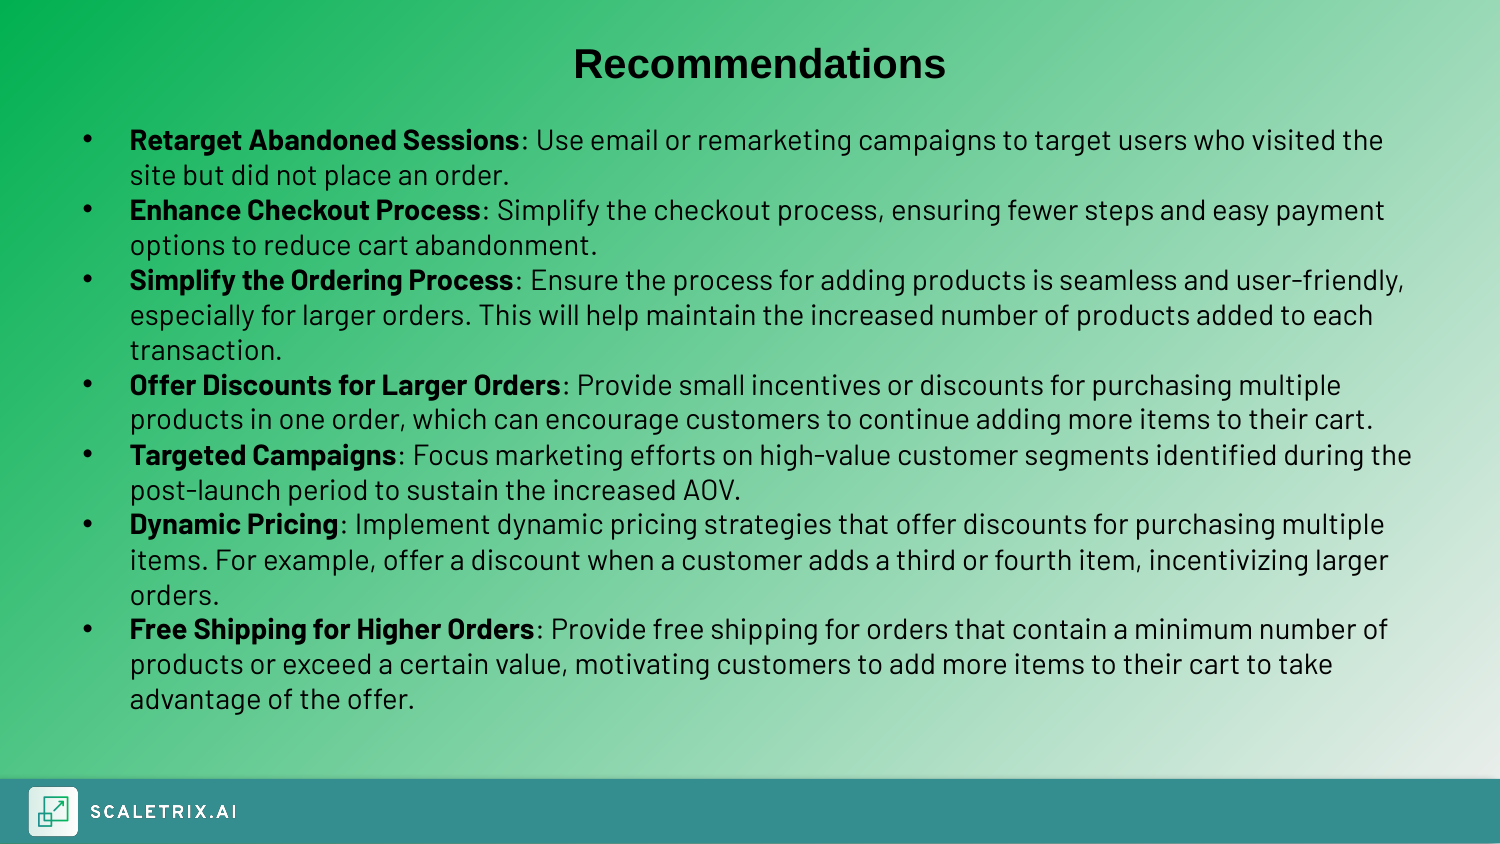

Recommendations
Retarget Abandoned Sessions: Use email or remarketing campaigns to target users who visited the site but did not place an order.
Enhance Checkout Process: Simplify the checkout process, ensuring fewer steps and easy payment options to reduce cart abandonment.
Simplify the Ordering Process: Ensure the process for adding products is seamless and user-friendly, especially for larger orders. This will help maintain the increased number of products added to each transaction.
Offer Discounts for Larger Orders: Provide small incentives or discounts for purchasing multiple products in one order, which can encourage customers to continue adding more items to their cart.
Targeted Campaigns: Focus marketing efforts on high-value customer segments identified during the post-launch period to sustain the increased AOV.
Dynamic Pricing: Implement dynamic pricing strategies that offer discounts for purchasing multiple items. For example, offer a discount when a customer adds a third or fourth item, incentivizing larger orders.
Free Shipping for Higher Orders: Provide free shipping for orders that contain a minimum number of products or exceed a certain value, motivating customers to add more items to their cart to take advantage of the offer.